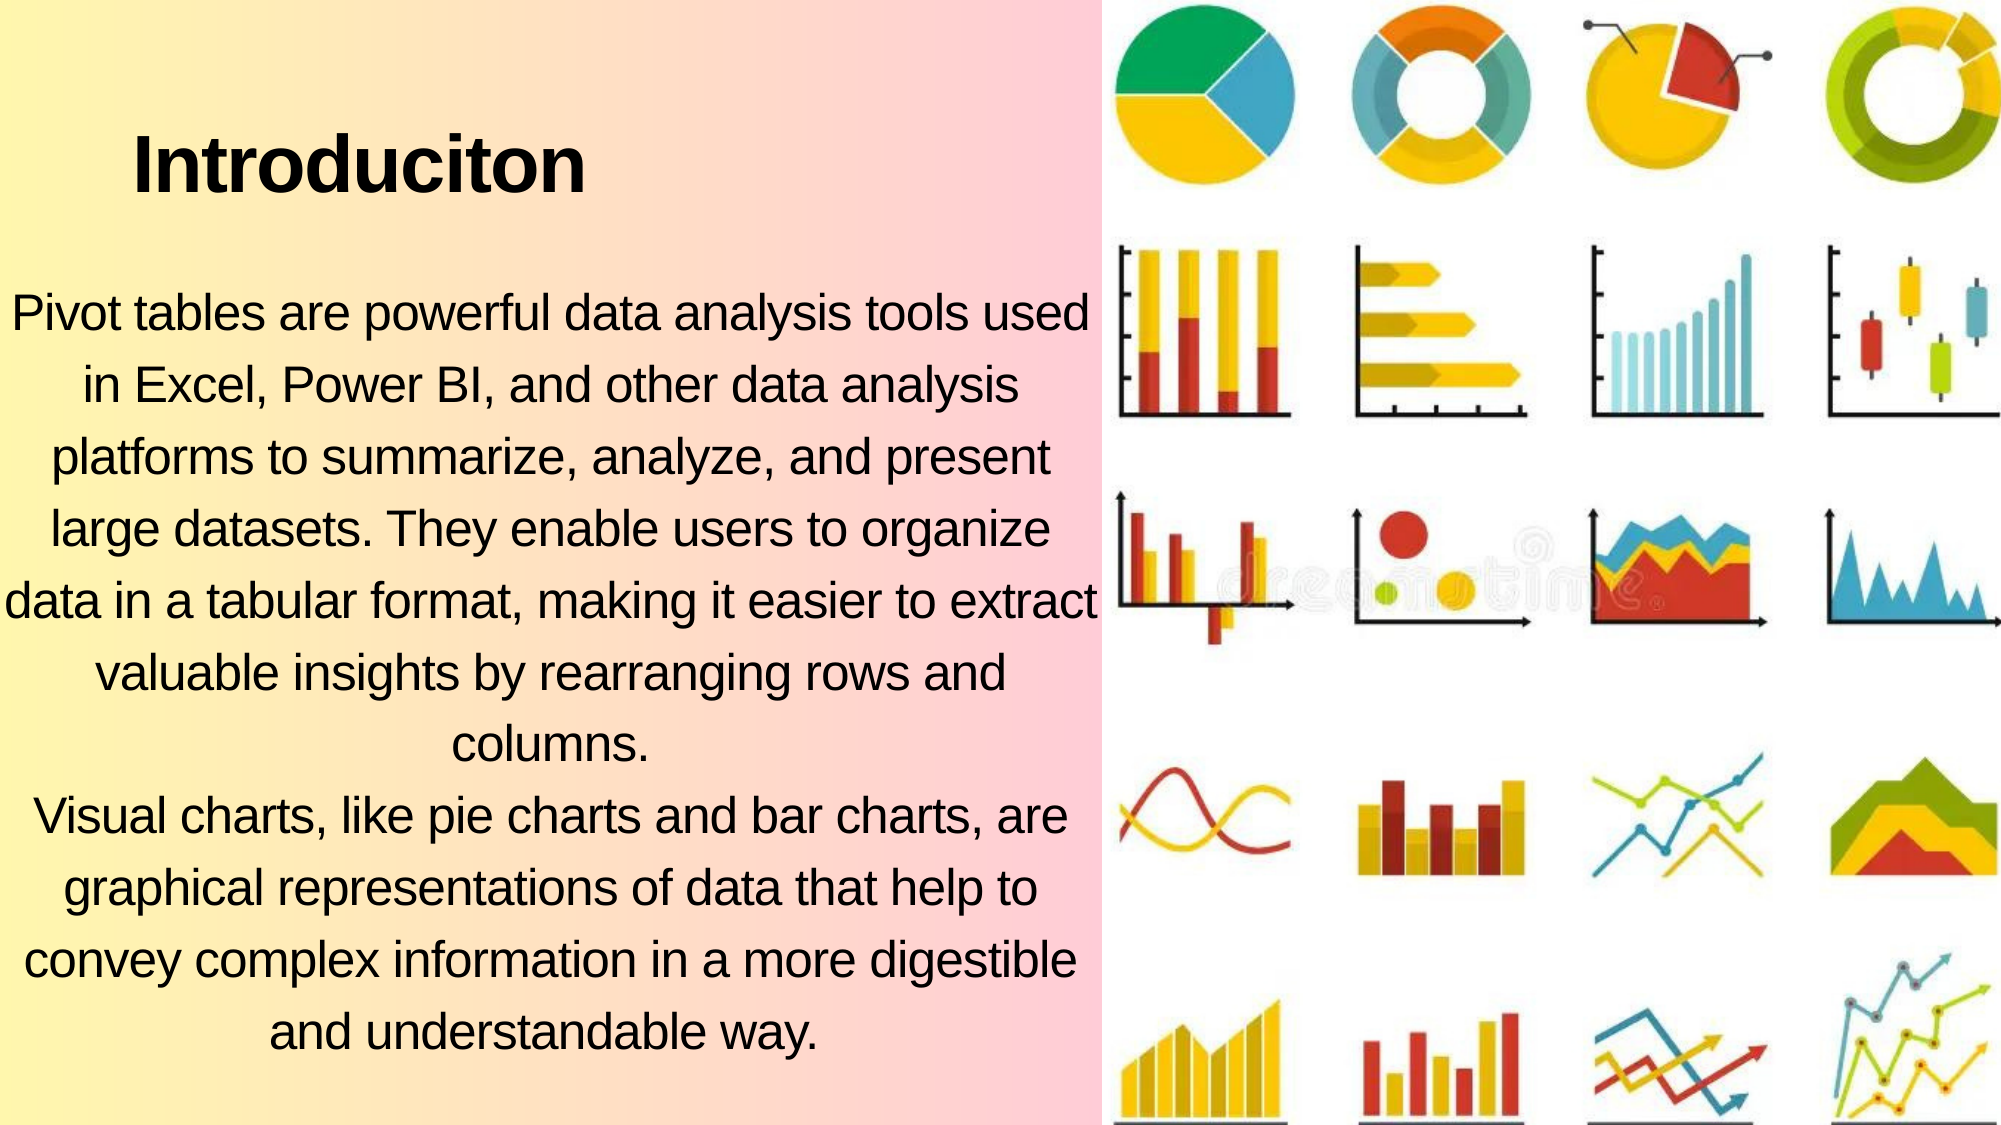

Introduciton
Pivot tables are powerful data analysis tools used in Excel, Power BI, and other data analysis platforms to summarize, analyze, and present large datasets. They enable users to organize data in a tabular format, making it easier to extract valuable insights by rearranging rows and columns.
Visual charts, like pie charts and bar charts, are graphical representations of data that help to convey complex information in a more digestible and understandable way.